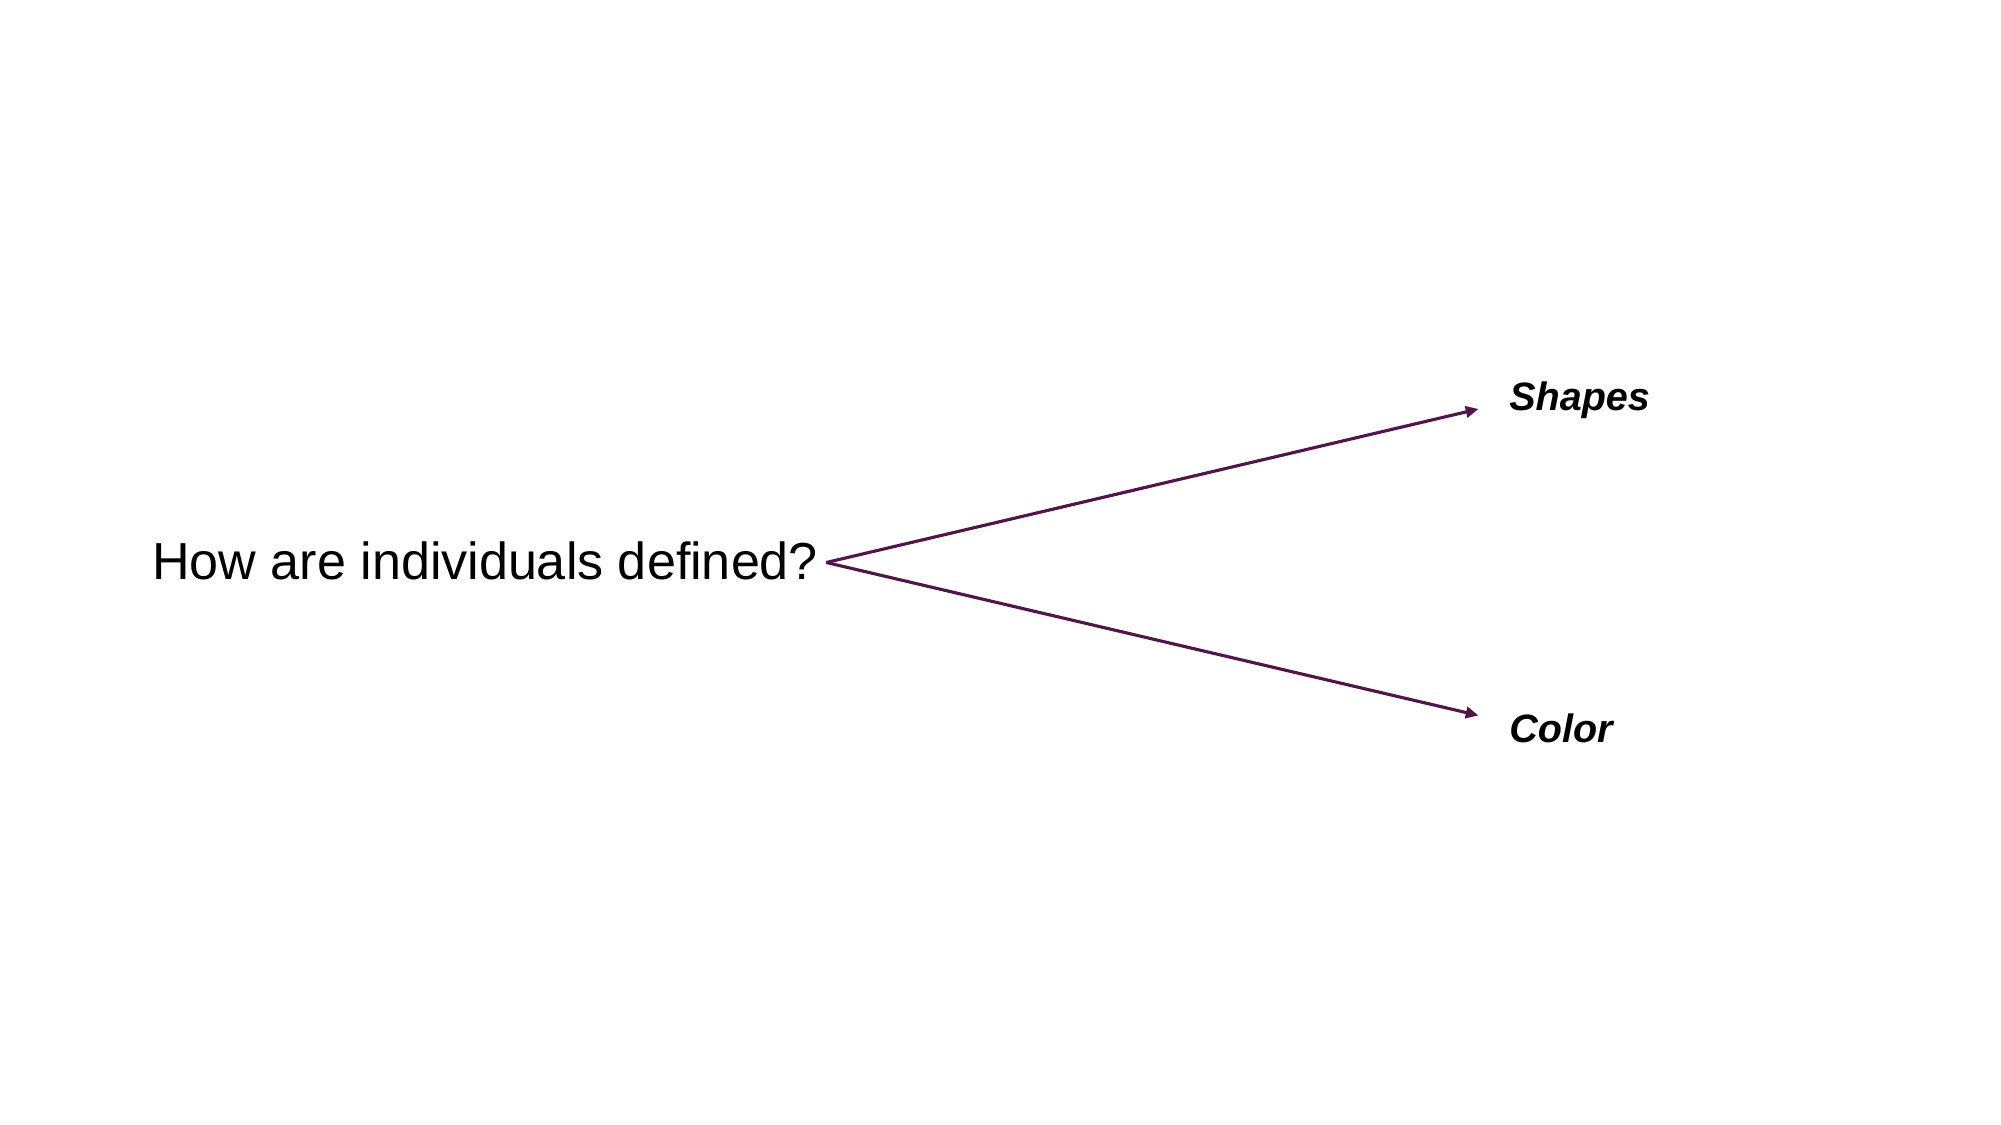

Shapes

Color
# How are individuals defined?